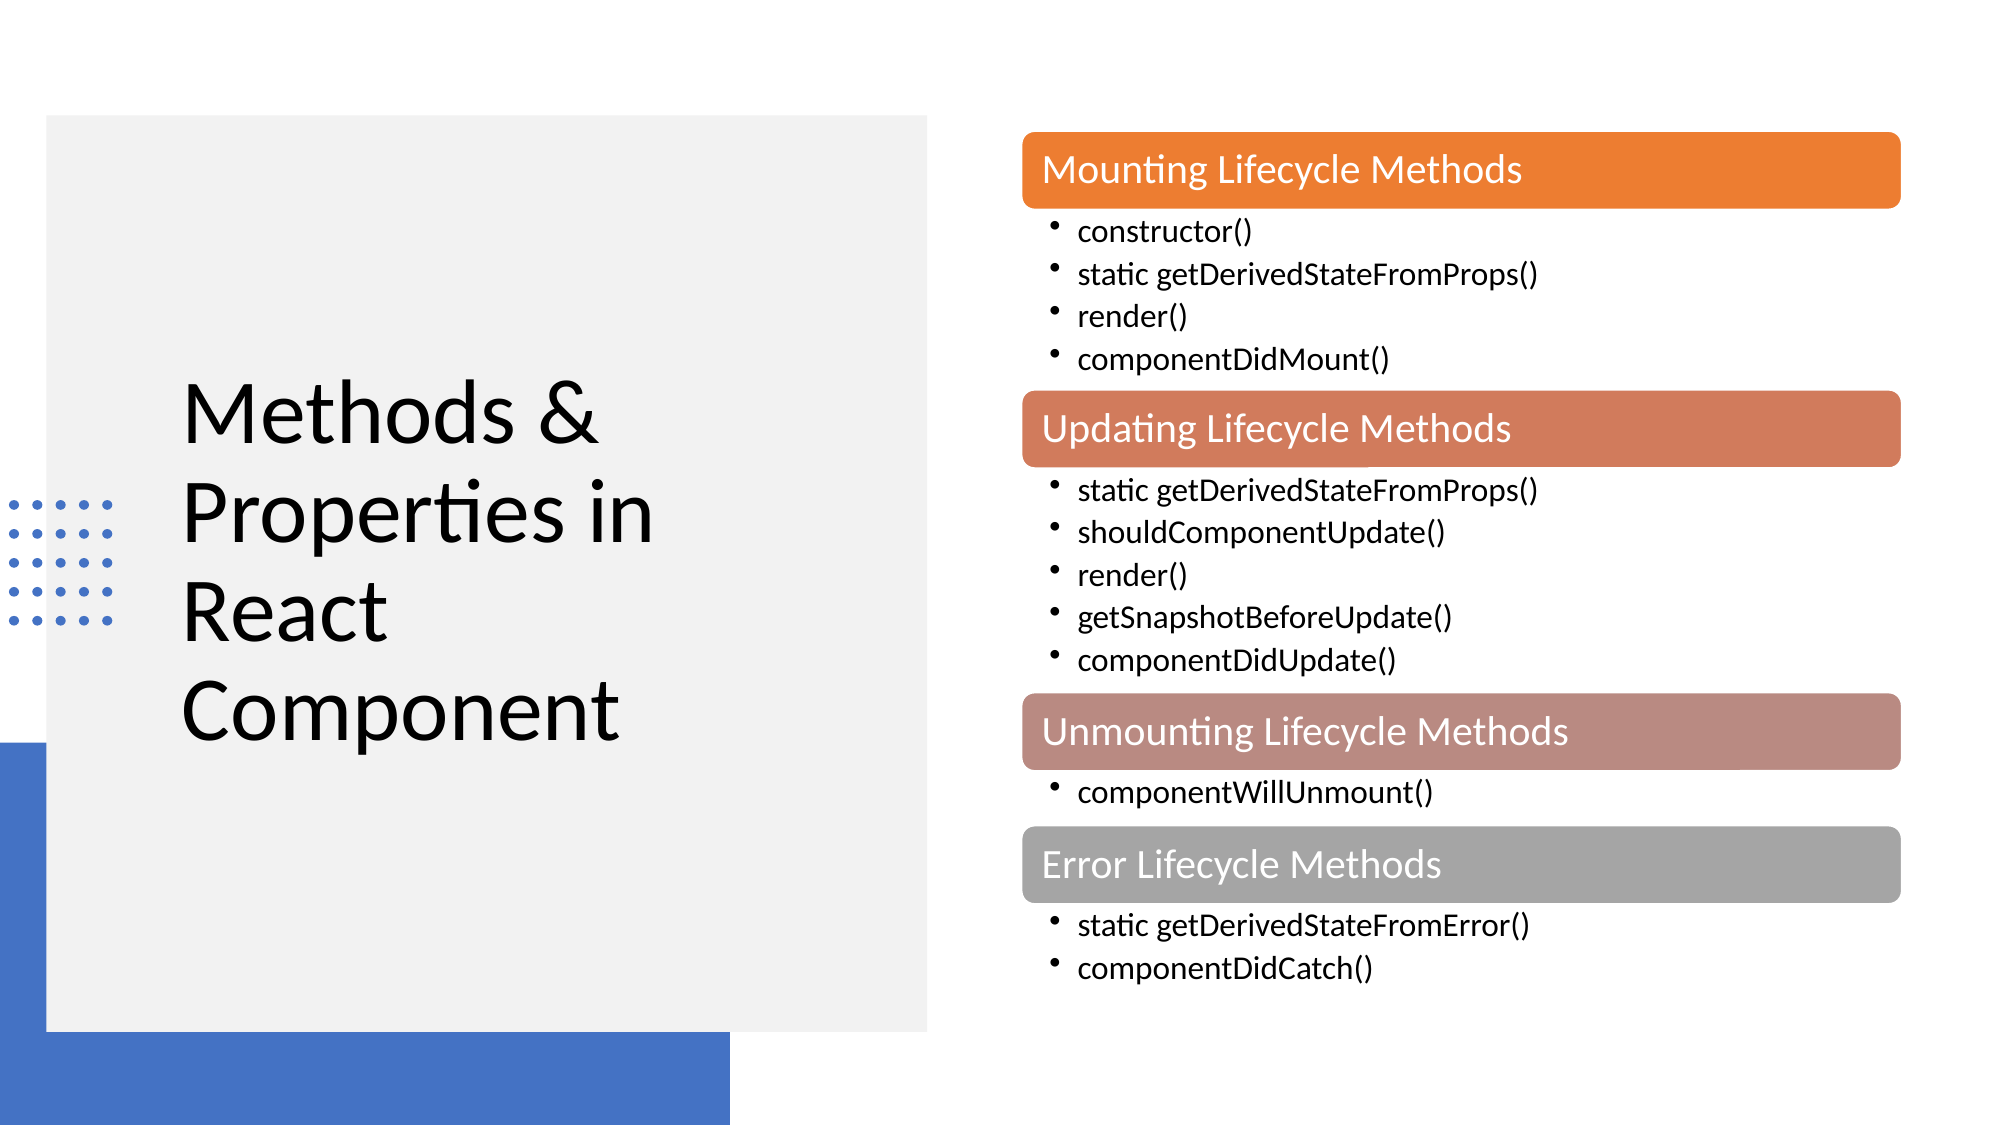

Mounting Lifecycle Methods
constructor()
static getDerivedStateFromProps()
render()
componentDidMount()
Updating Lifecycle Methods
static getDerivedStateFromProps()
shouldComponentUpdate()
render()
getSnapshotBeforeUpdate()
componentDidUpdate()
Unmounting Lifecycle Methods
componentWillUnmount()
Error Lifecycle Methods
static getDerivedStateFromError()
componentDidCatch()
# Methods & Properties in React Component